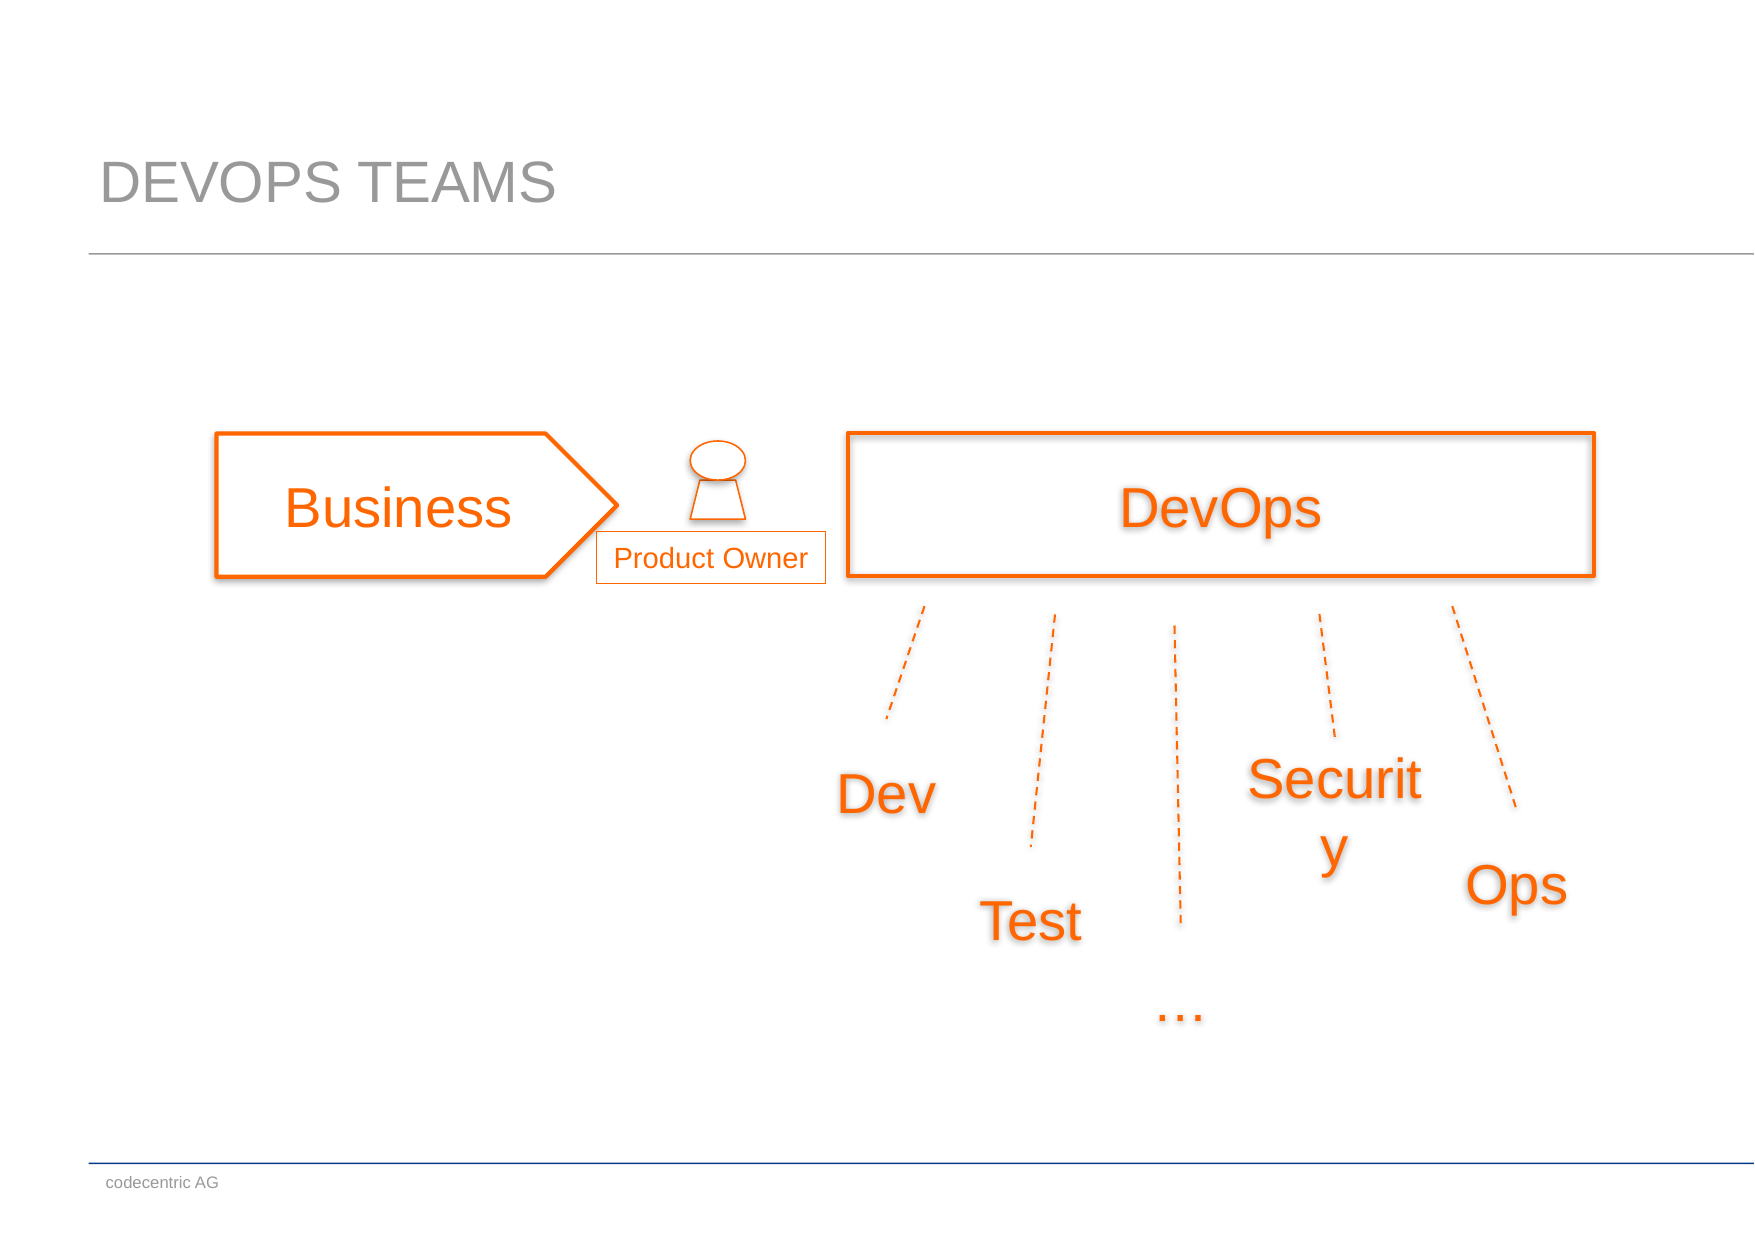

# Devops teams
DevOps
Business

Product Owner
Dev
Security
Ops
Test
…